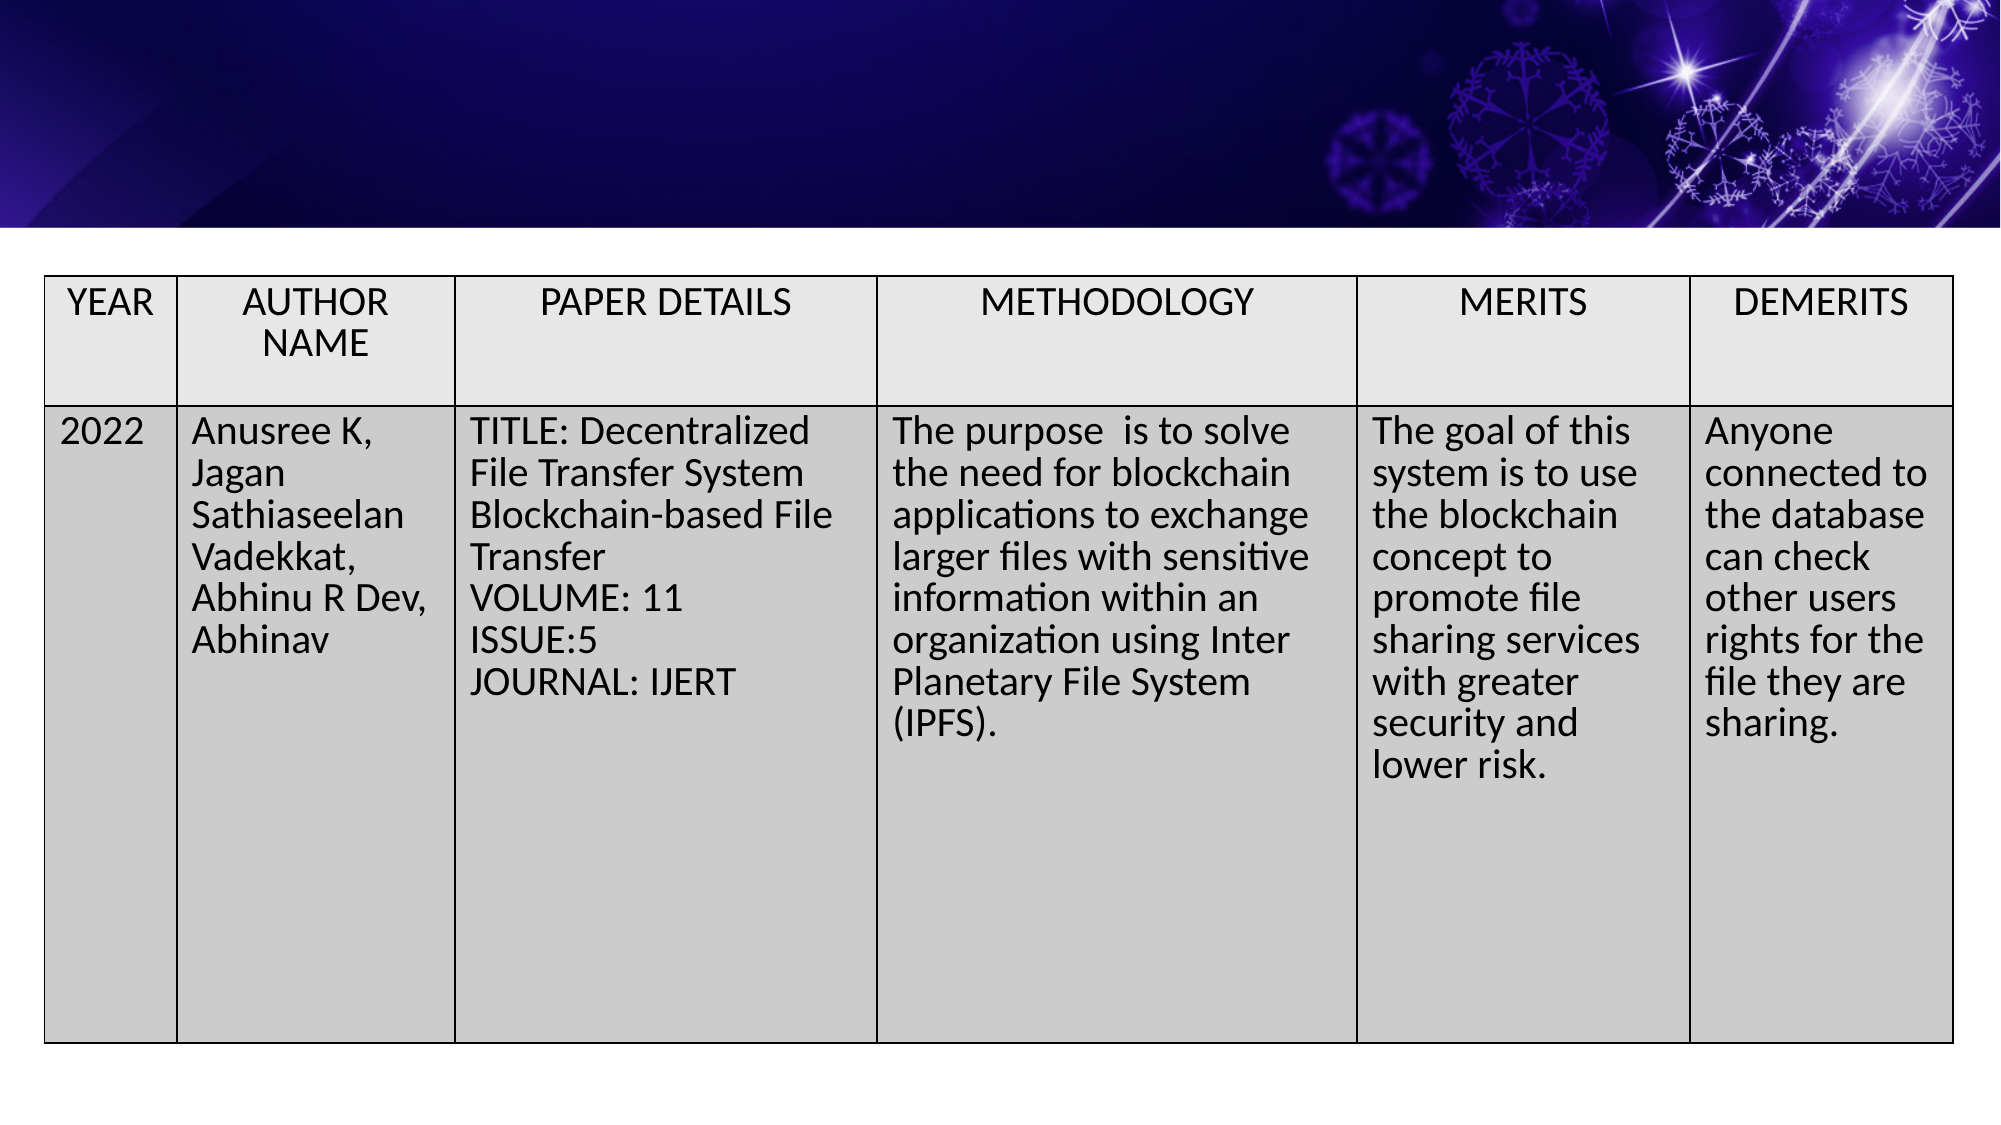

| YEAR | AUTHOR NAME | PAPER DETAILS | METHODOLOGY | MERITS | DEMERITS |
| --- | --- | --- | --- | --- | --- |
| 2022 | Anusree K, Jagan Sathiaseelan Vadekkat, Abhinu R Dev, Abhinav | TITLE: Decentralized File Transfer System Blockchain-based File Transfer VOLUME: 11 ISSUE:5 JOURNAL: IJERT | The purpose is to solve the need for blockchain applications to exchange larger files with sensitive information within an organization using Inter Planetary File System (IPFS). | The goal of this system is to use the blockchain concept to promote file sharing services with greater security and lower risk. | Anyone connected to the database can check other users rights for the file they are sharing. |